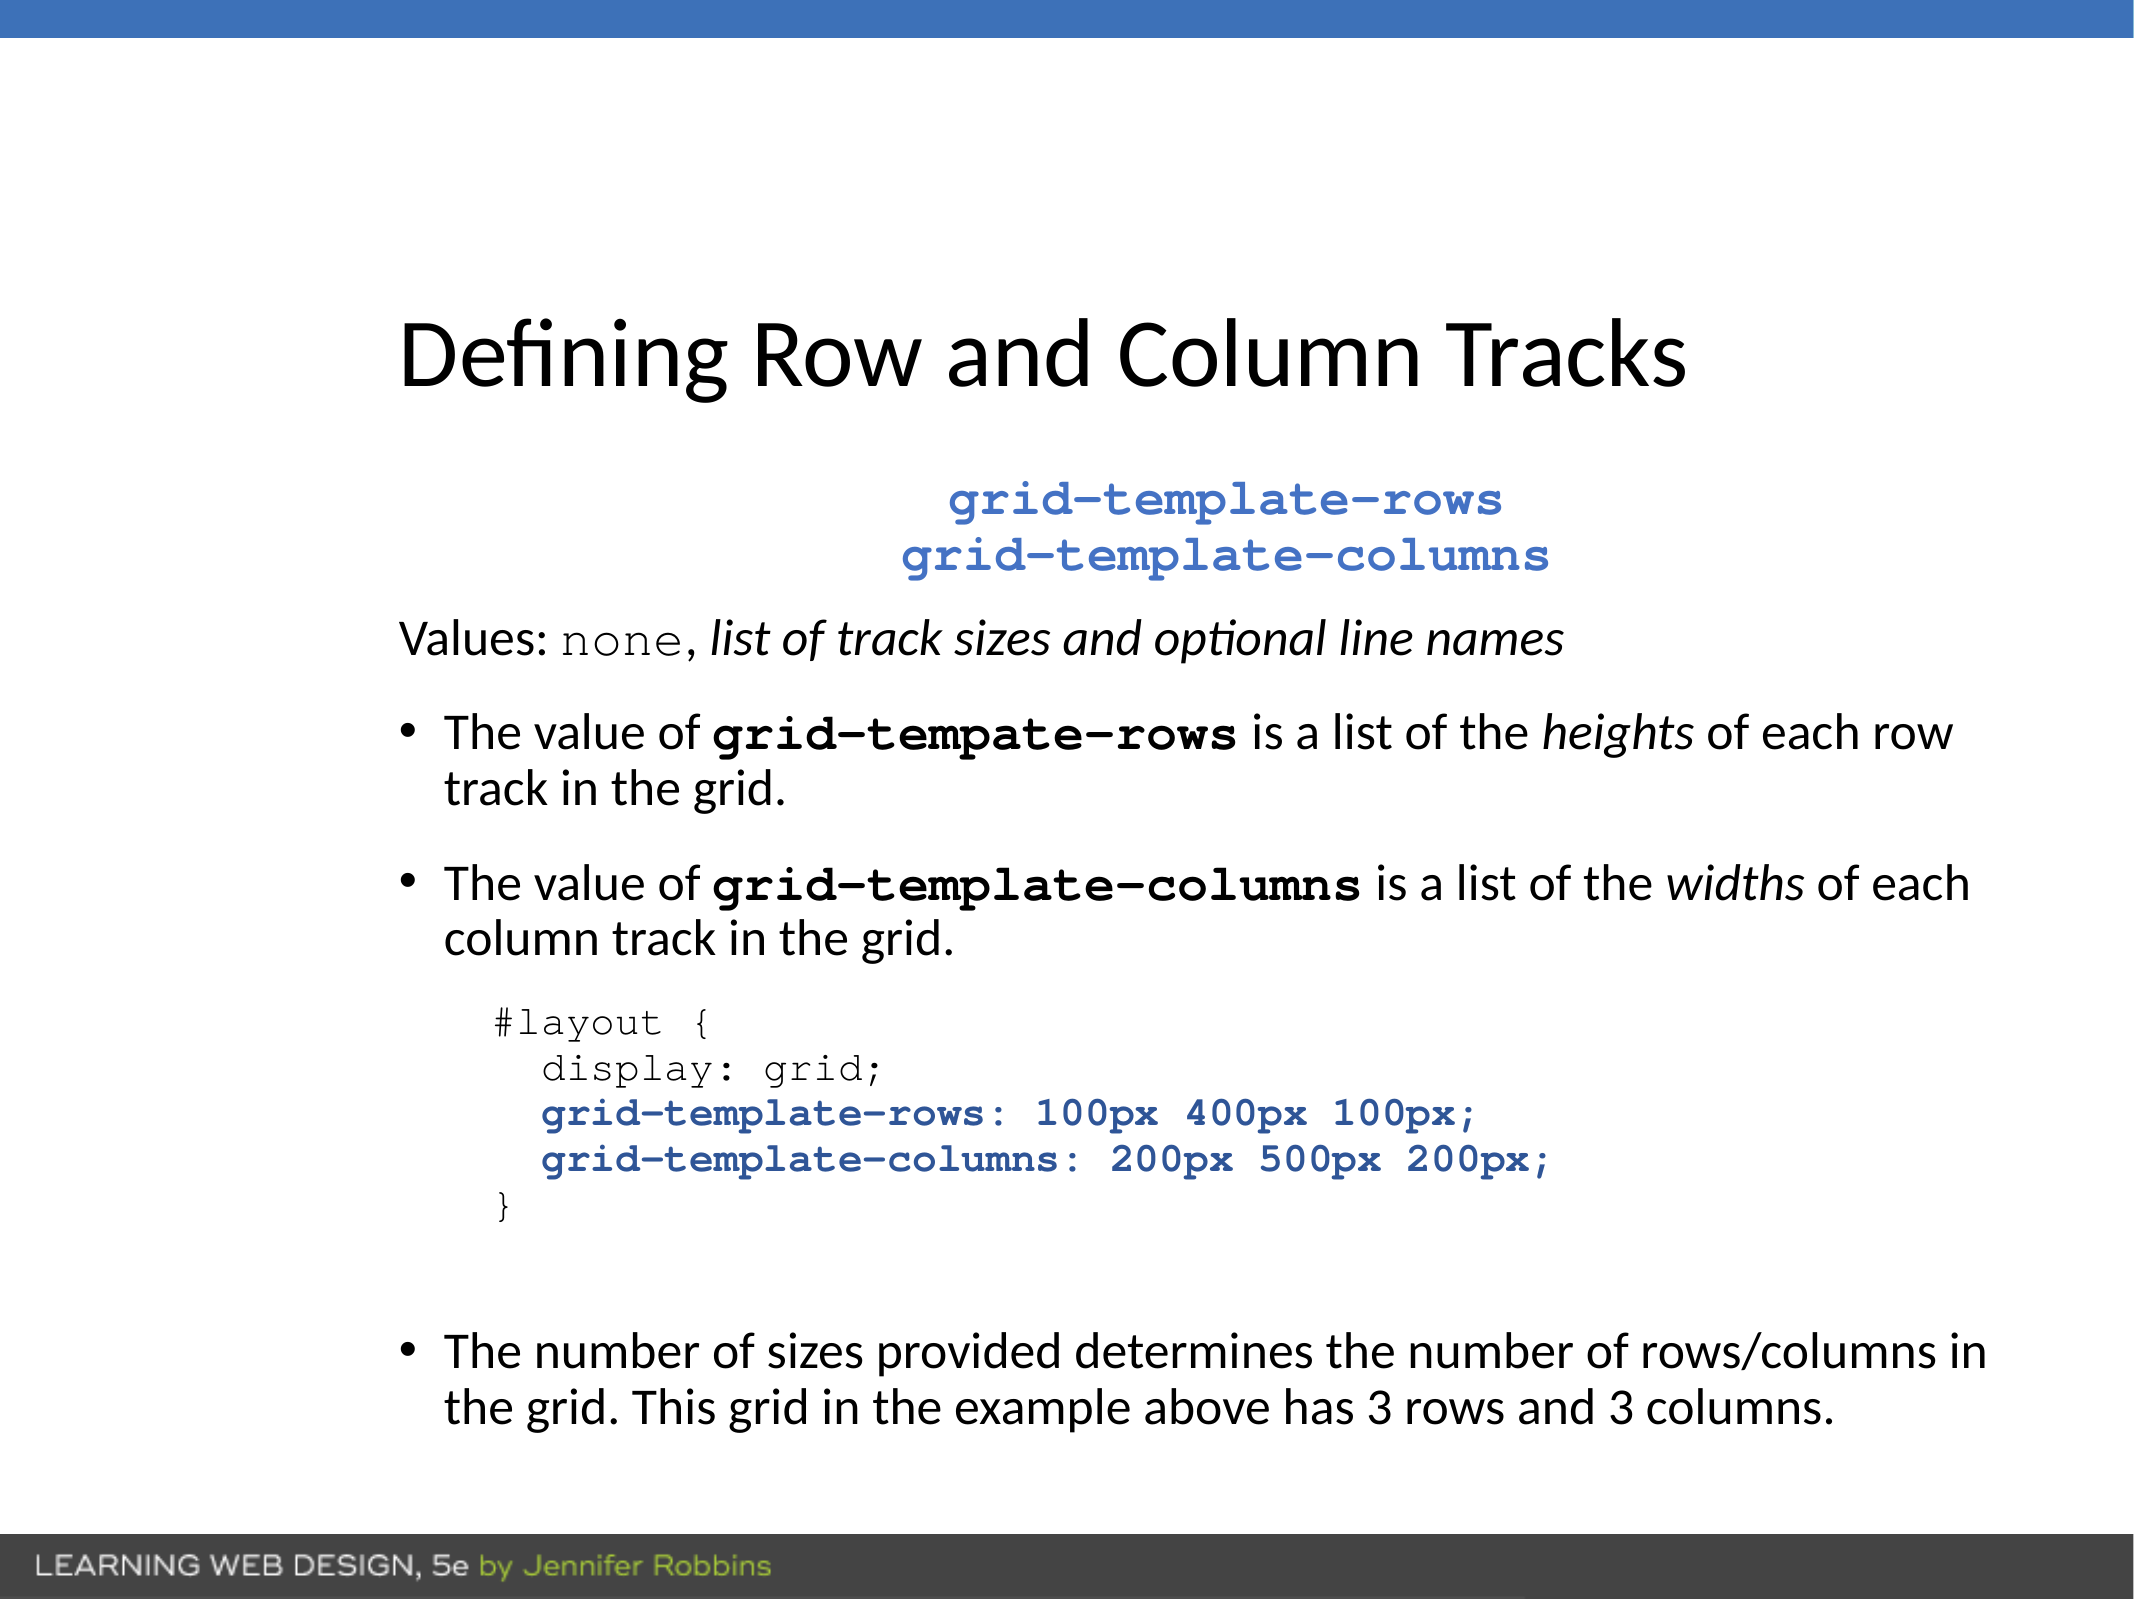

# Defining Row and Column Tracks
grid-template-rows
grid-template-columns
Values: none, list of track sizes and optional line names
The value of grid-tempate-rows is a list of the heights of each row track in the grid.
The value of grid-template-columns is a list of the widths of each column track in the grid.
#layout {
  display: grid;
  grid-template-rows: 100px 400px 100px;
  grid-template-columns: 200px 500px 200px;
}

The number of sizes provided determines the number of rows/columns in the grid. This grid in the example above has 3 rows and 3 columns.